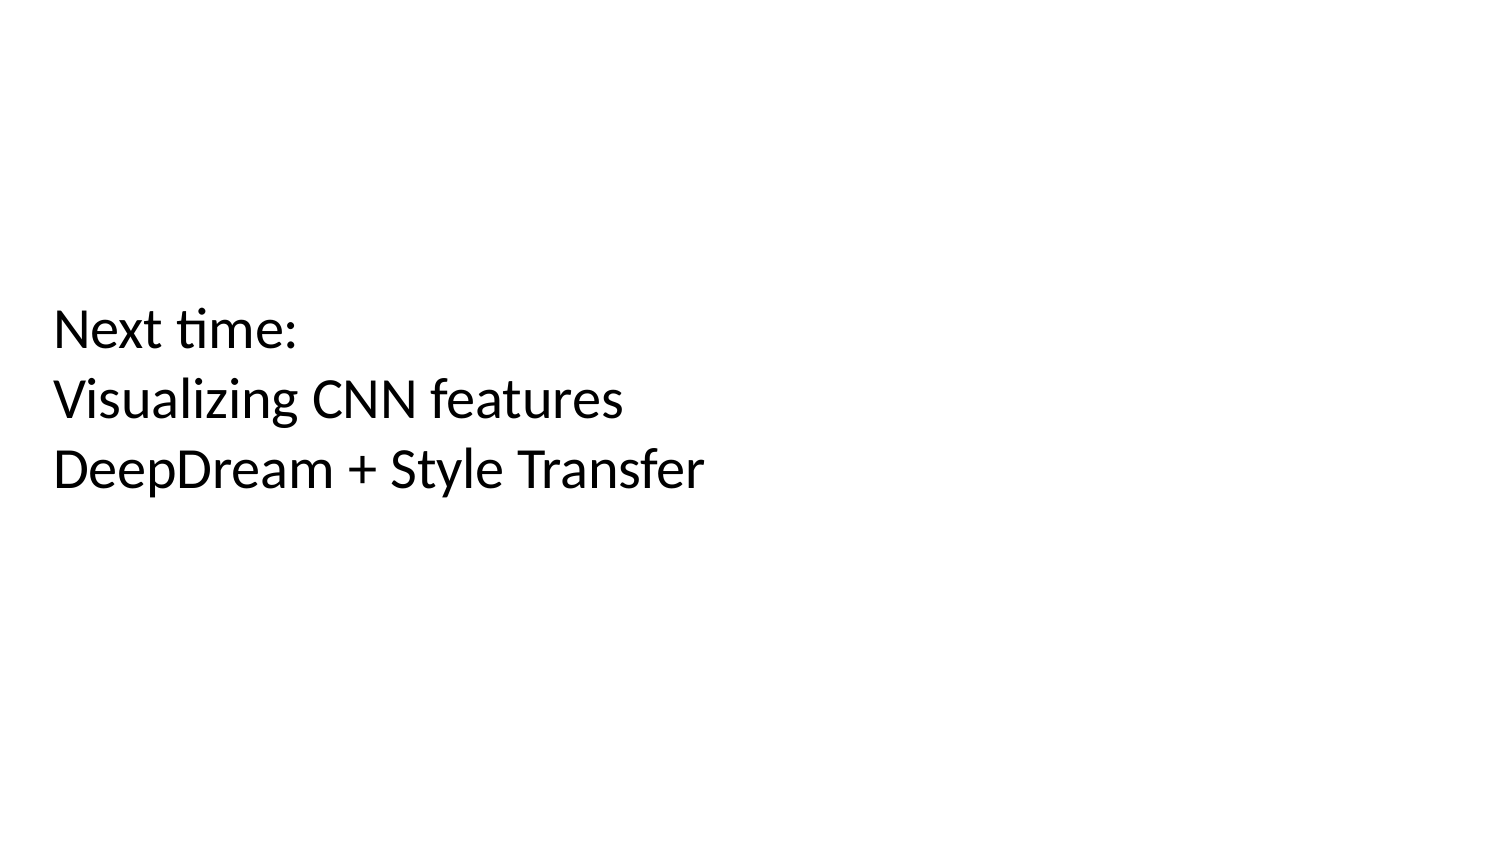

# Next time:
Visualizing CNN features  DeepDream + Style Transfer
May 14, 2019
98